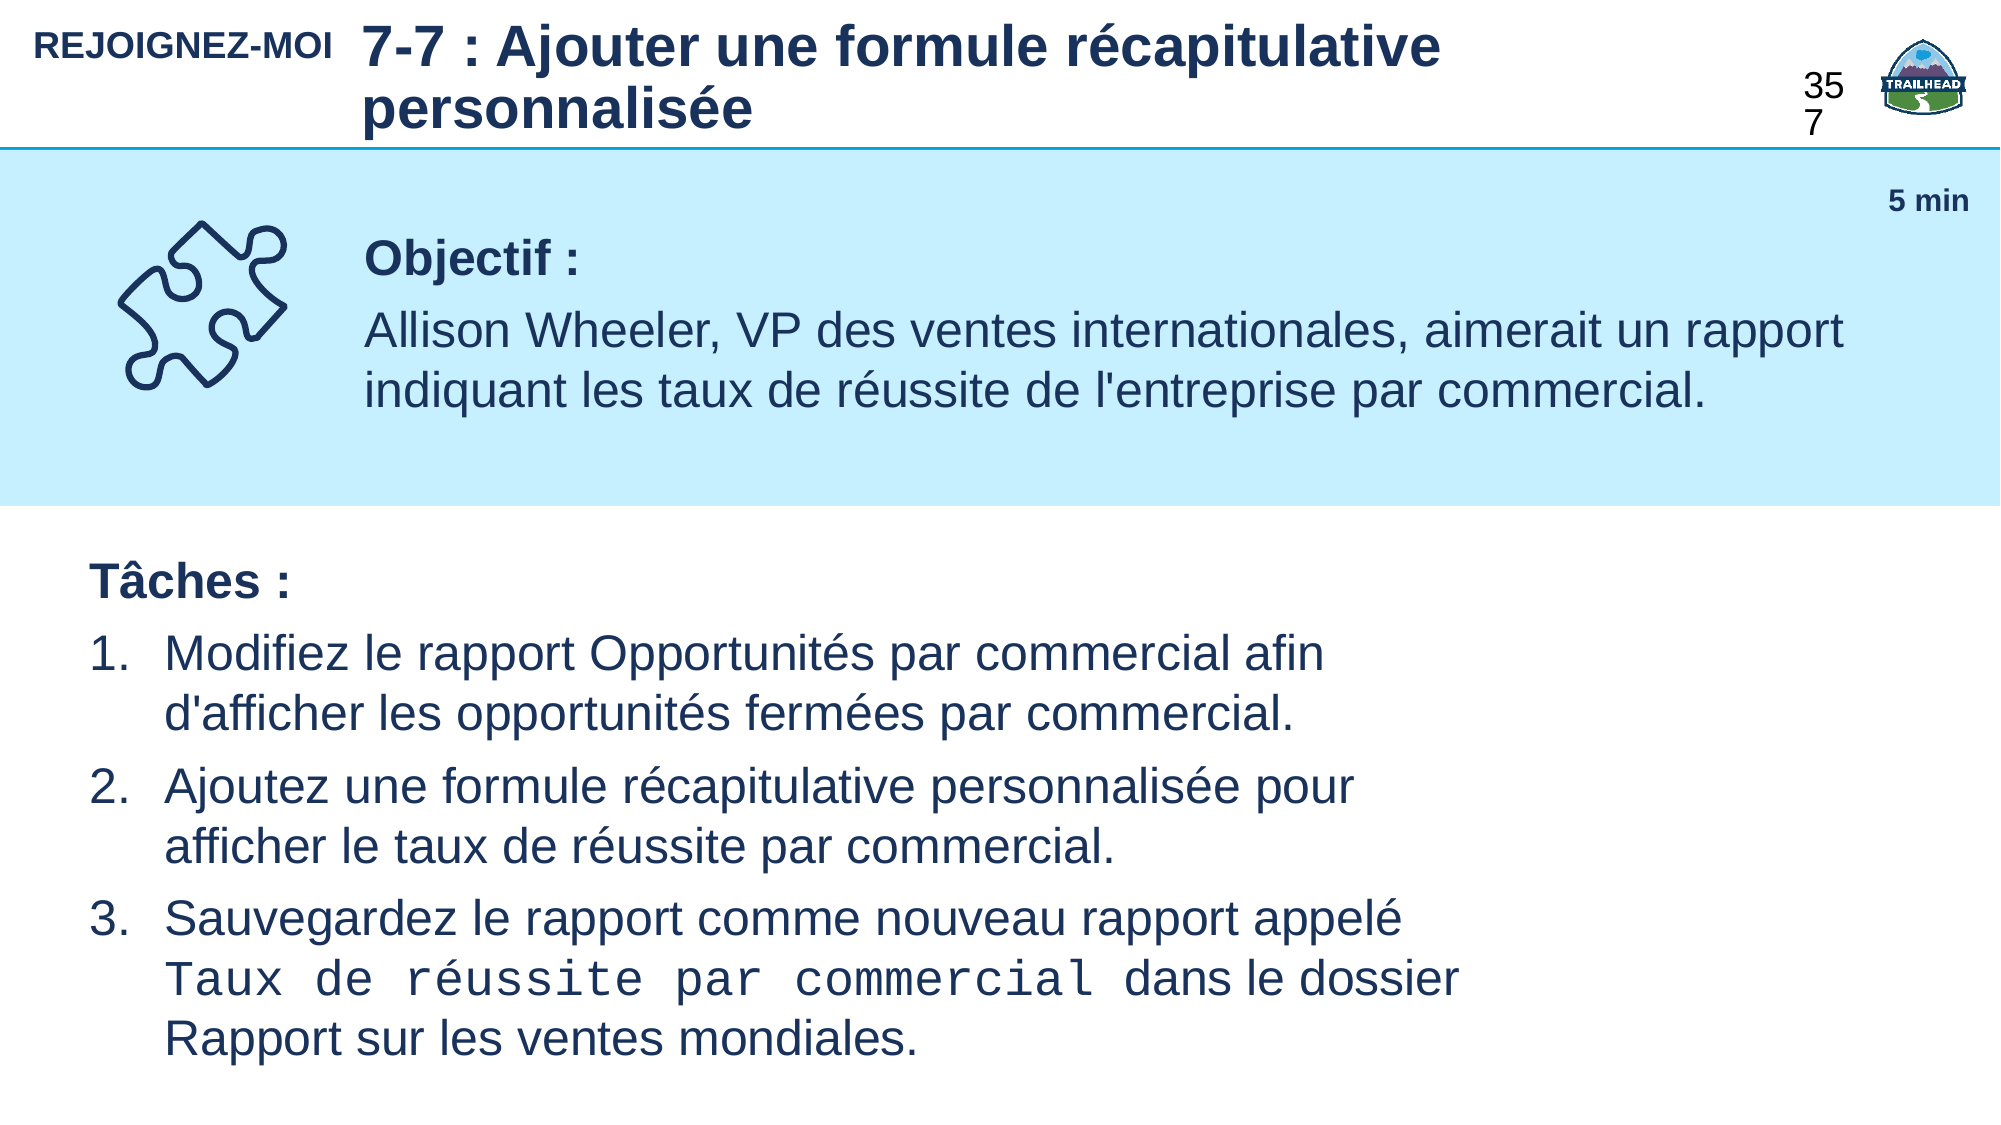

7-7 : Ajouter une formule récapitulative personnalisée
REJOIGNEZ-MOI
357
Objectif :
Allison Wheeler, VP des ventes internationales, aimerait un rapport indiquant les taux de réussite de l'entreprise par commercial.
5 min
Tâches :
Modifiez le rapport Opportunités par commercial afin d'afficher les opportunités fermées par commercial.
Ajoutez une formule récapitulative personnalisée pour afficher le taux de réussite par commercial.
Sauvegardez le rapport comme nouveau rapport appelé Taux de réussite par commercial dans le dossier Rapport sur les ventes mondiales.